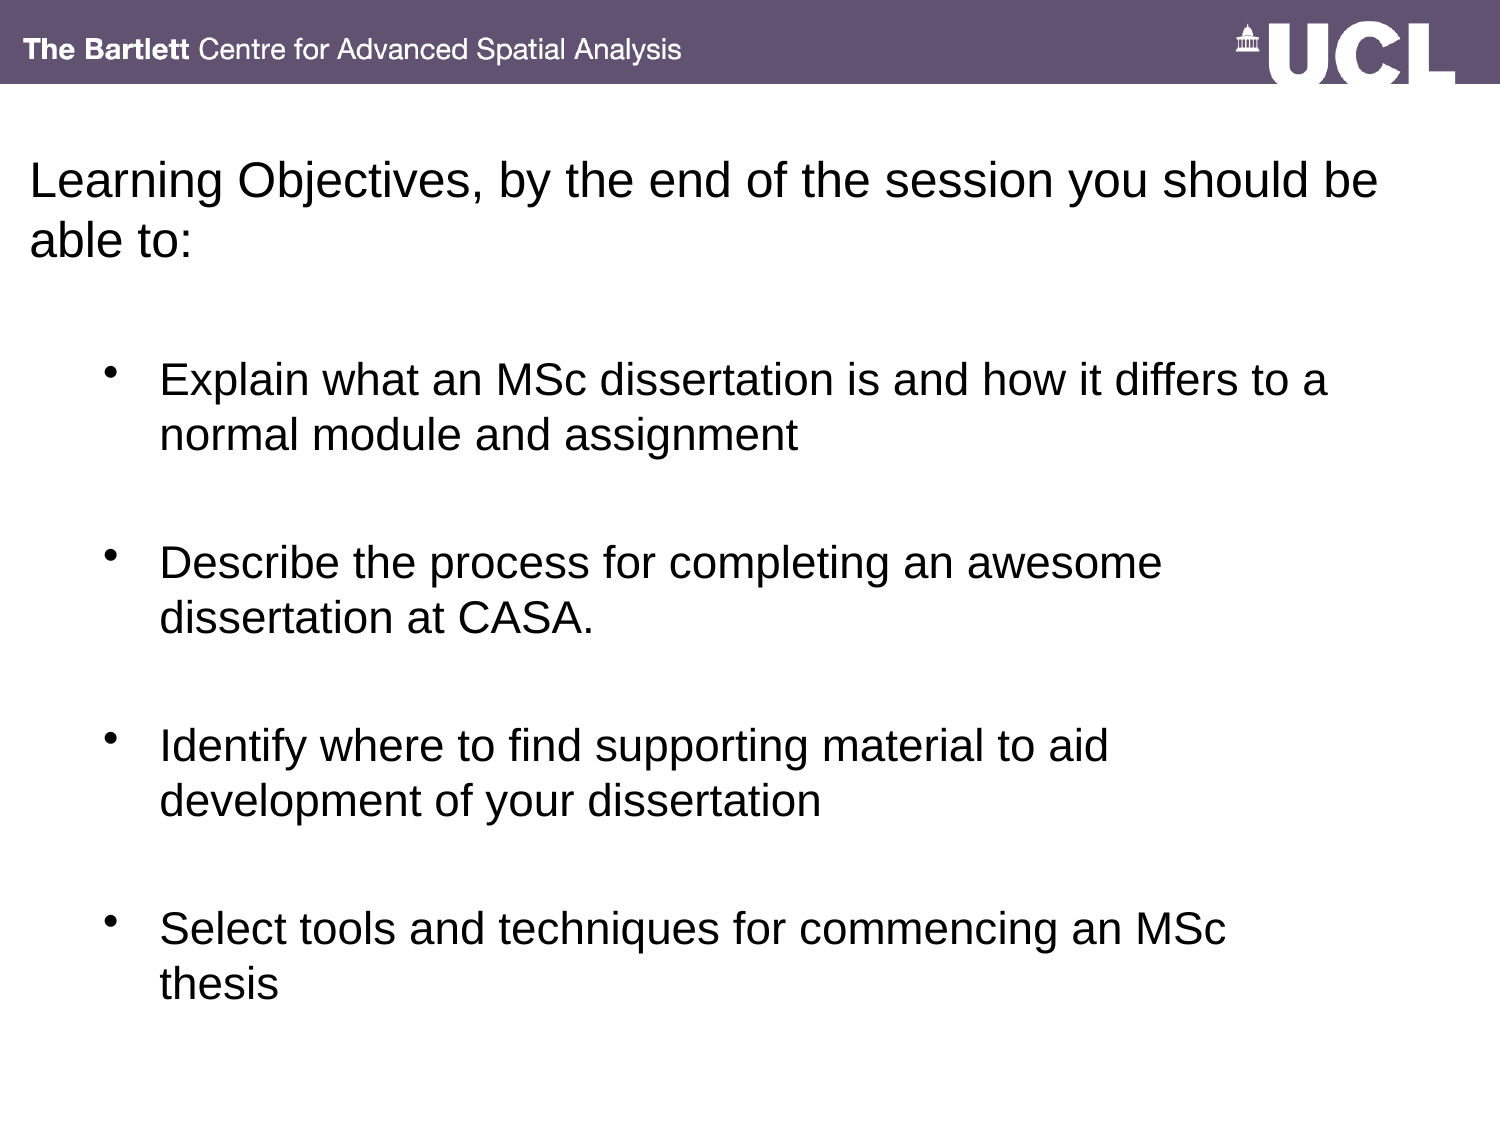

# Learning Objectives, by the end of the session you should be able to:
Explain what an MSc dissertation is and how it differs to a normal module and assignment

Describe the process for completing an awesome dissertation at CASA.

Identify where to find supporting material to aid development of your dissertation

Select tools and techniques for commencing an MSc thesis